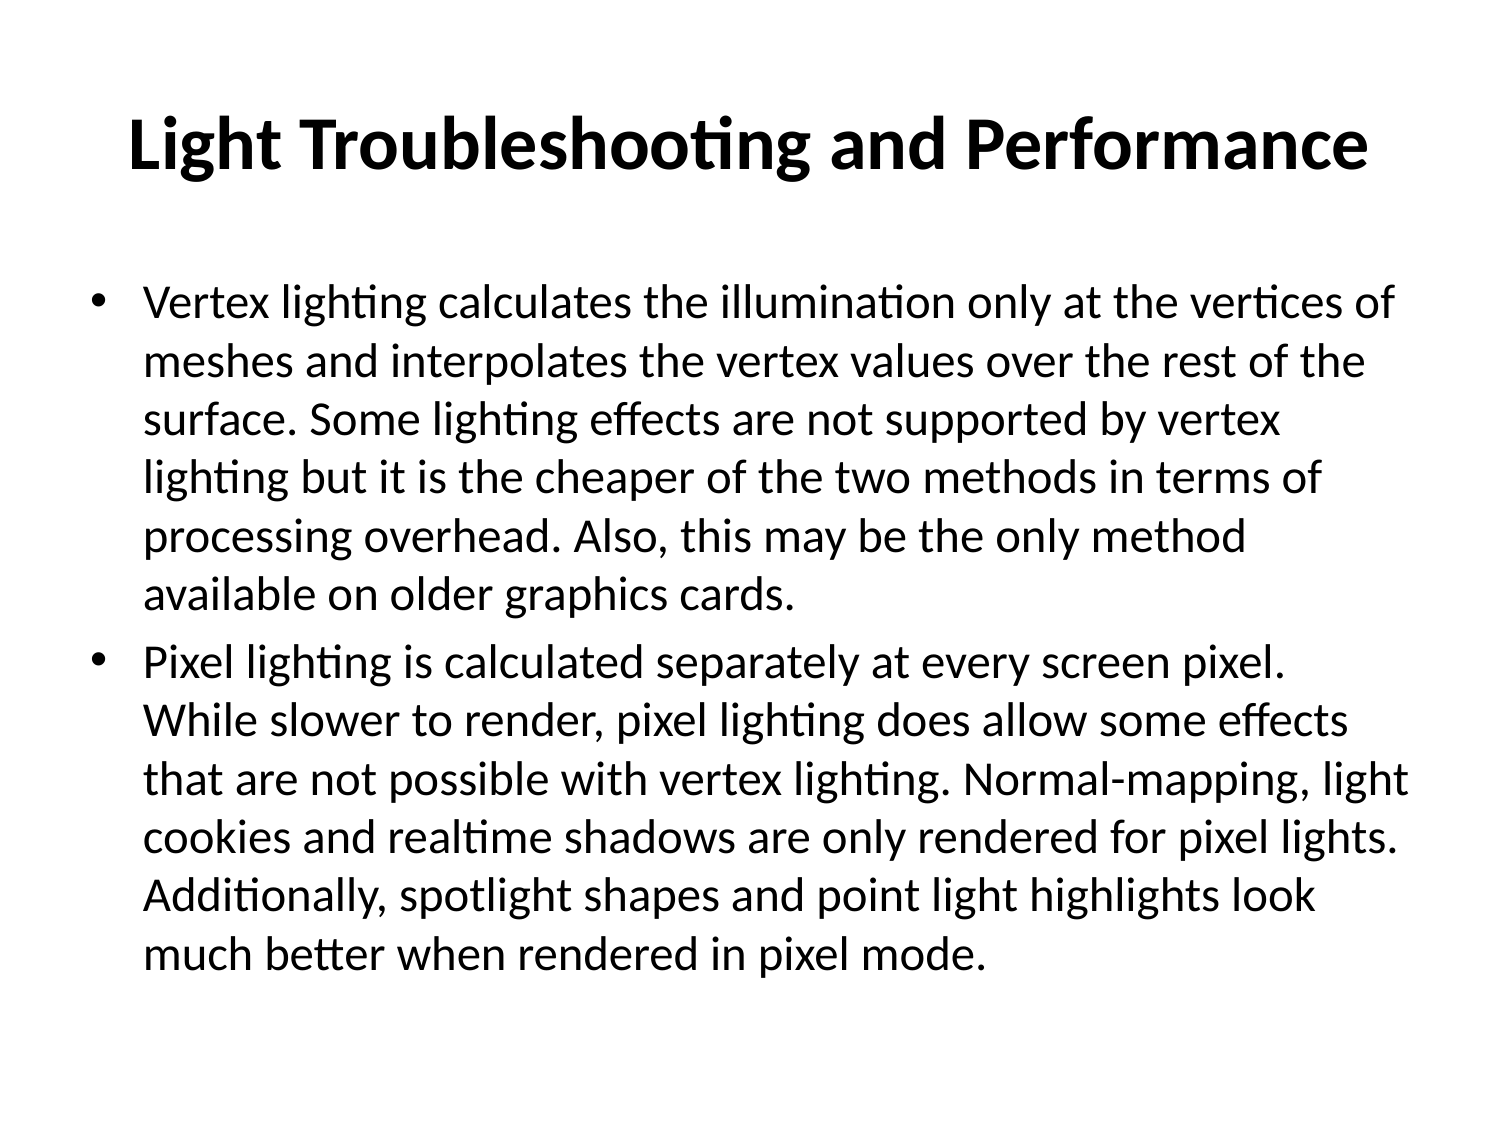

# Light Troubleshooting and Performance
Vertex lighting calculates the illumination only at the vertices of meshes and interpolates the vertex values over the rest of the surface. Some lighting effects are not supported by vertex lighting but it is the cheaper of the two methods in terms of processing overhead. Also, this may be the only method available on older graphics cards.
Pixel lighting is calculated separately at every screen pixel. While slower to render, pixel lighting does allow some effects that are not possible with vertex lighting. Normal-mapping, light cookies and realtime shadows are only rendered for pixel lights. Additionally, spotlight shapes and point light highlights look much better when rendered in pixel mode.